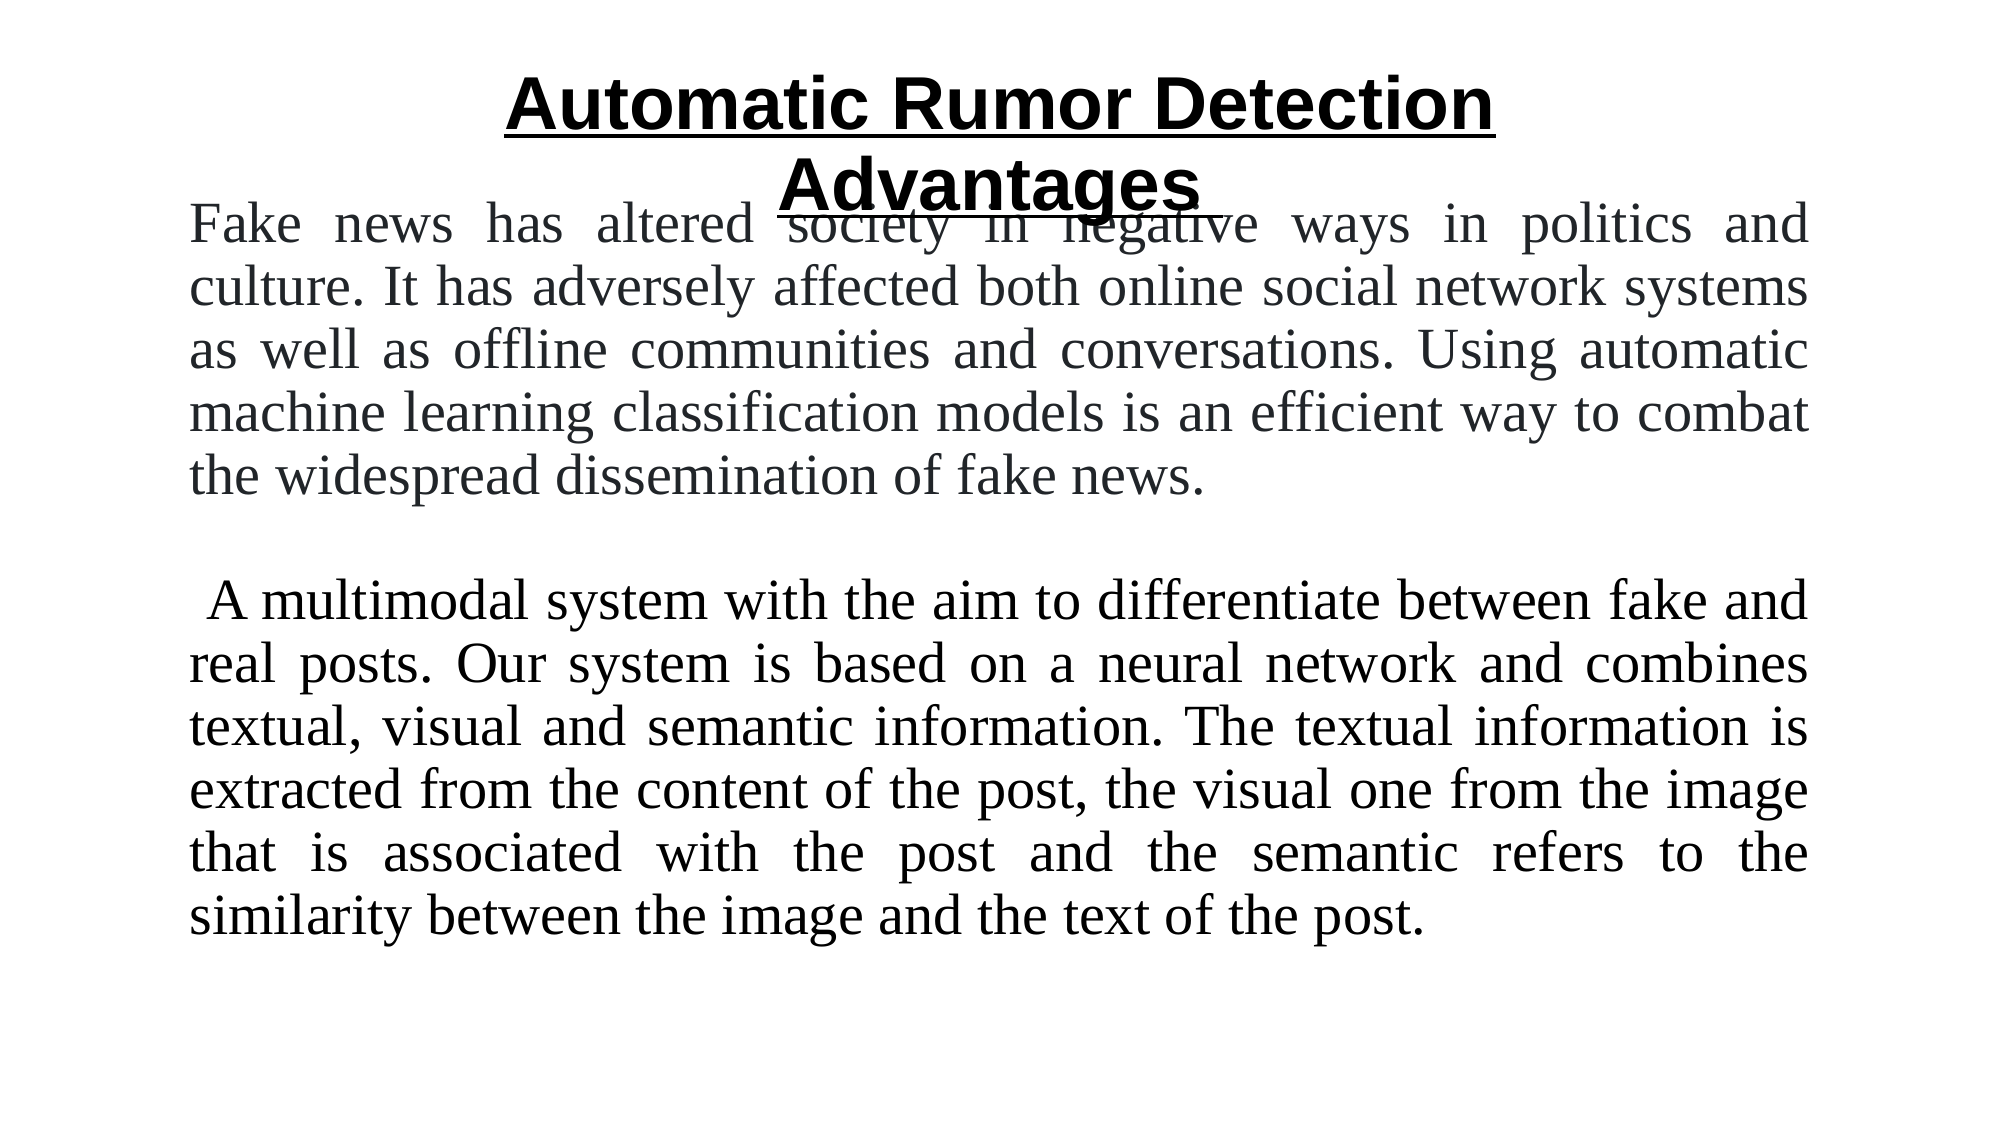

Automatic Rumor Detection Advantages
Fake news has altered society in negative ways in politics and culture. It has adversely affected both online social network systems as well as offline communities and conversations. Using automatic machine learning classification models is an efficient way to combat the widespread dissemination of fake news.
 A multimodal system with the aim to differentiate between fake and real posts. Our system is based on a neural network and combines textual, visual and semantic information. The textual information is extracted from the content of the post, the visual one from the image that is associated with the post and the semantic refers to the similarity between the image and the text of the post.
17